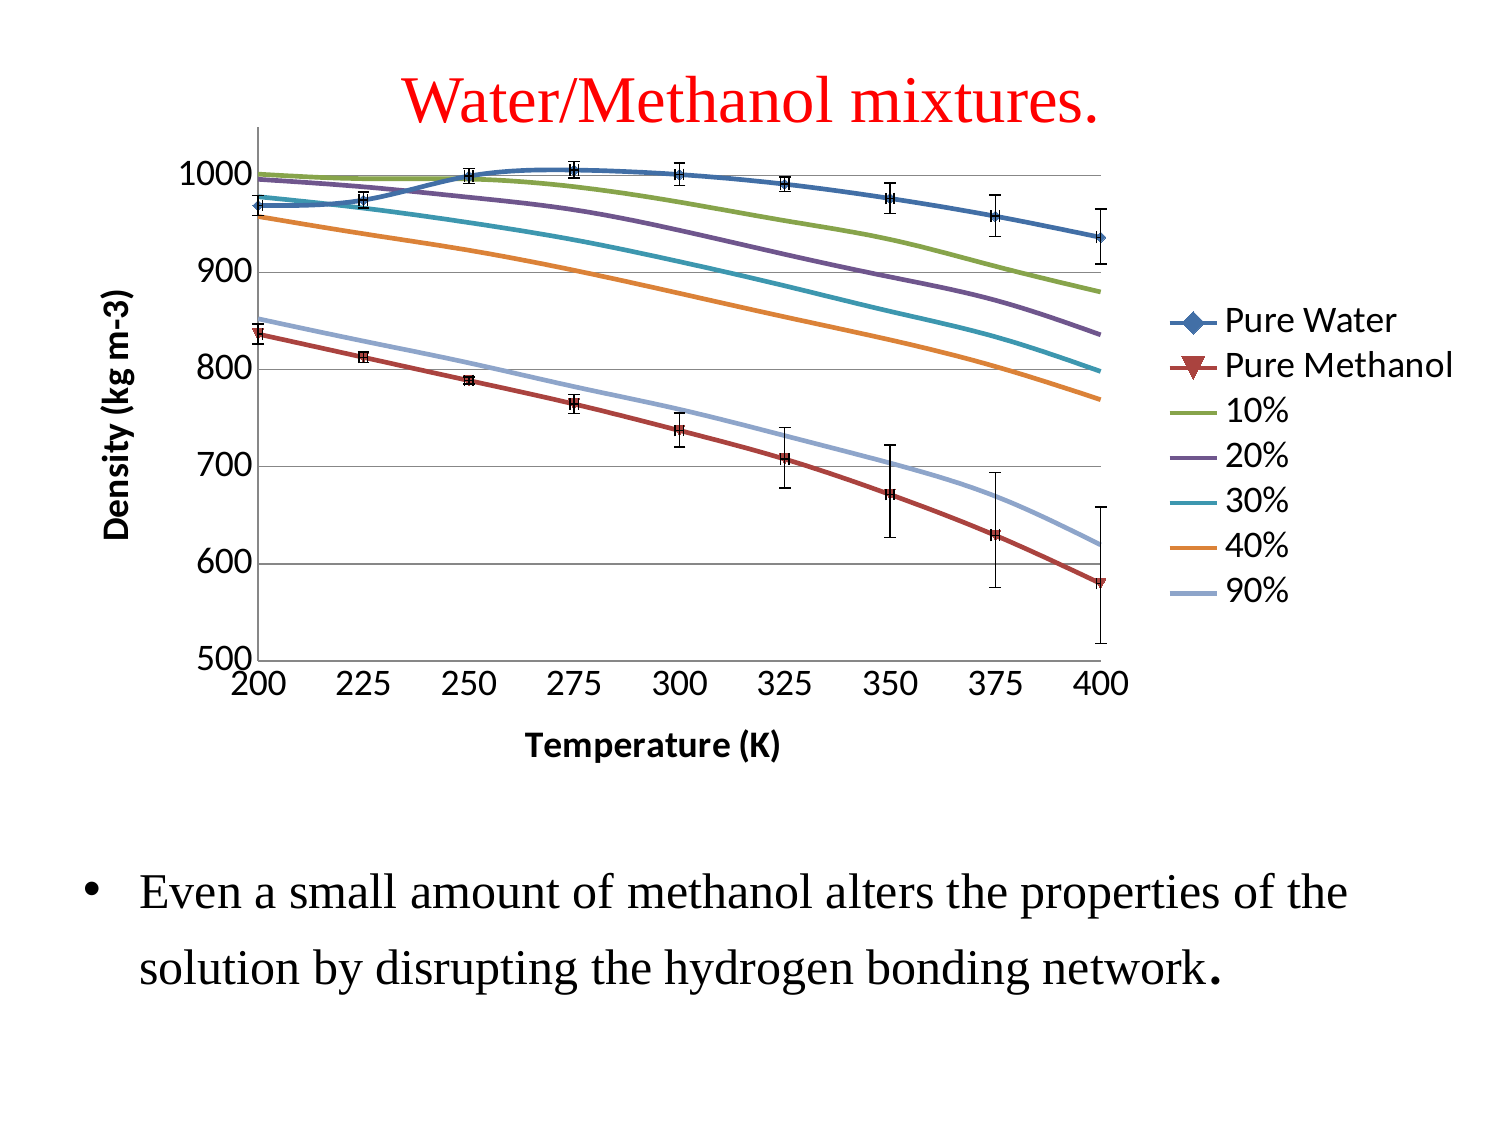

# Water/Methanol mixtures.

### Chart

| Category | Pure Water | Pure Methanol | 10% | 20% | 30% | 40% | 90% |
|---|---|---|---|---|---|---|---|
Even a small amount of methanol alters the properties of the solution by disrupting the hydrogen bonding network.